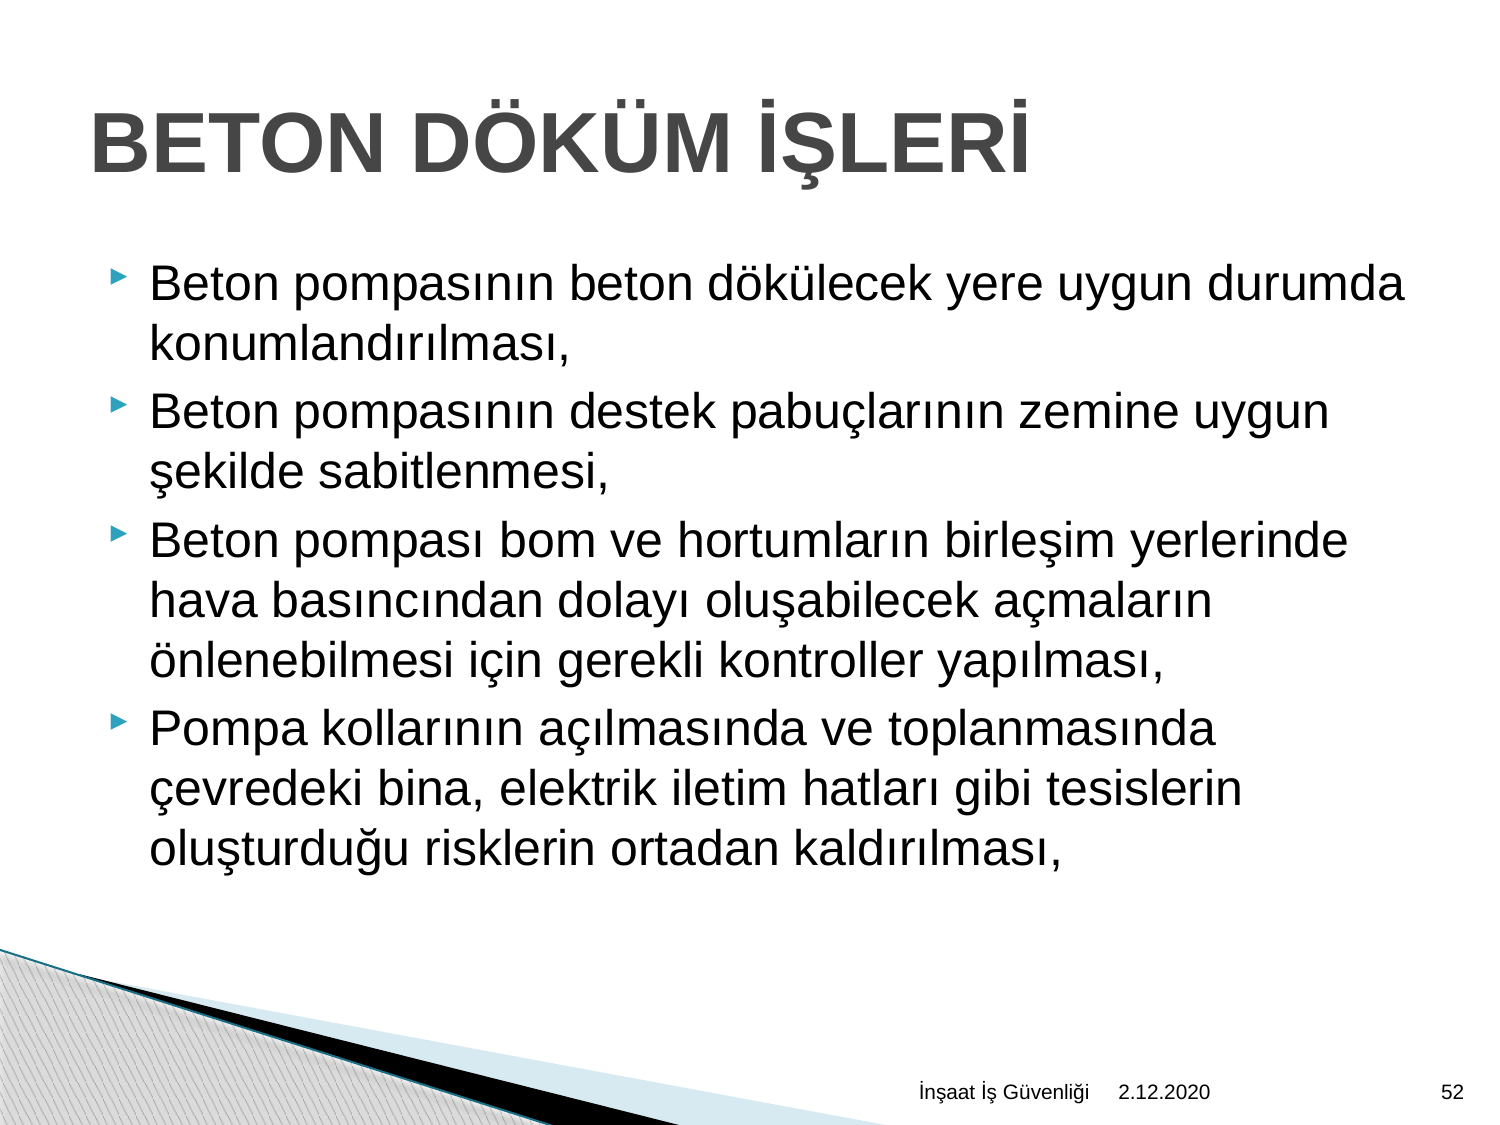

# BETON DÖKÜM İŞLERİ
Beton pompasının beton dökülecek yere uygun durumda konumlandırılması,
Beton pompasının destek pabuçlarının zemine uygun şekilde sabitlenmesi,
Beton pompası bom ve hortumların birleşim yerlerinde hava basıncından dolayı oluşabilecek açmaların önlenebilmesi için gerekli kontroller yapılması,
Pompa kollarının açılmasında ve toplanmasında çevredeki bina, elektrik iletim hatları gibi tesislerin oluşturduğu risklerin ortadan kaldırılması,

İnşaat İş Güvenliği
2.12.2020
52